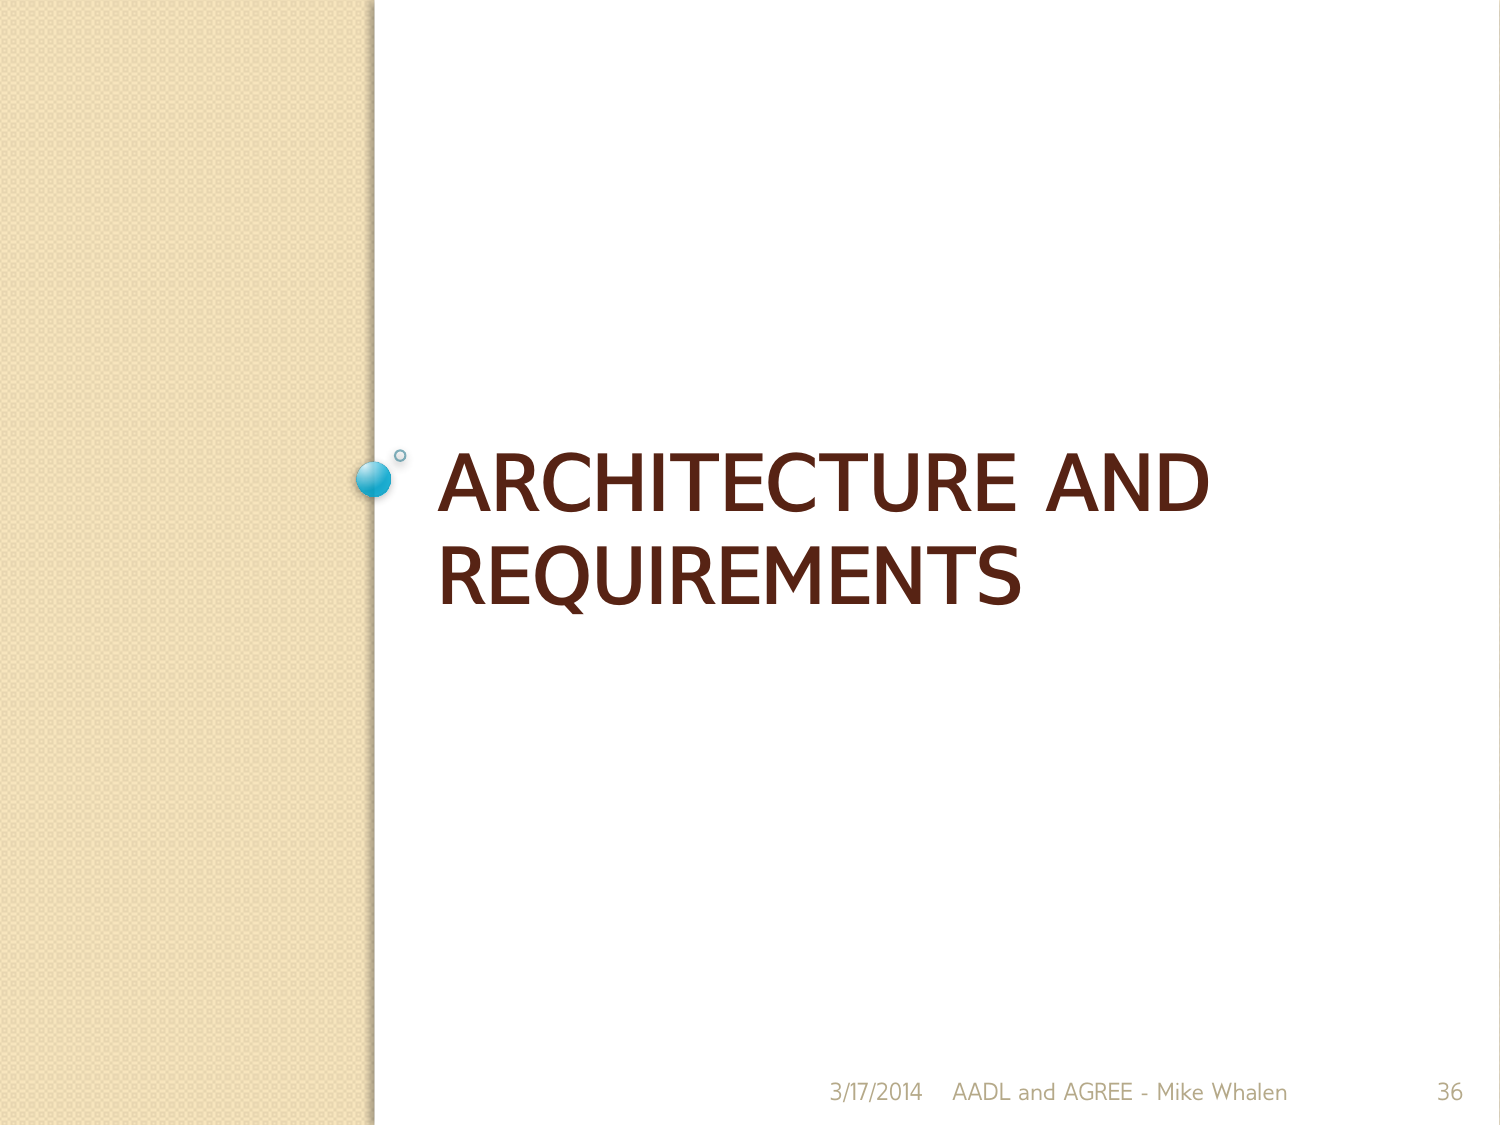

# Architecture and Requirements
3/17/2014
AADL and AGREE - Mike Whalen
36